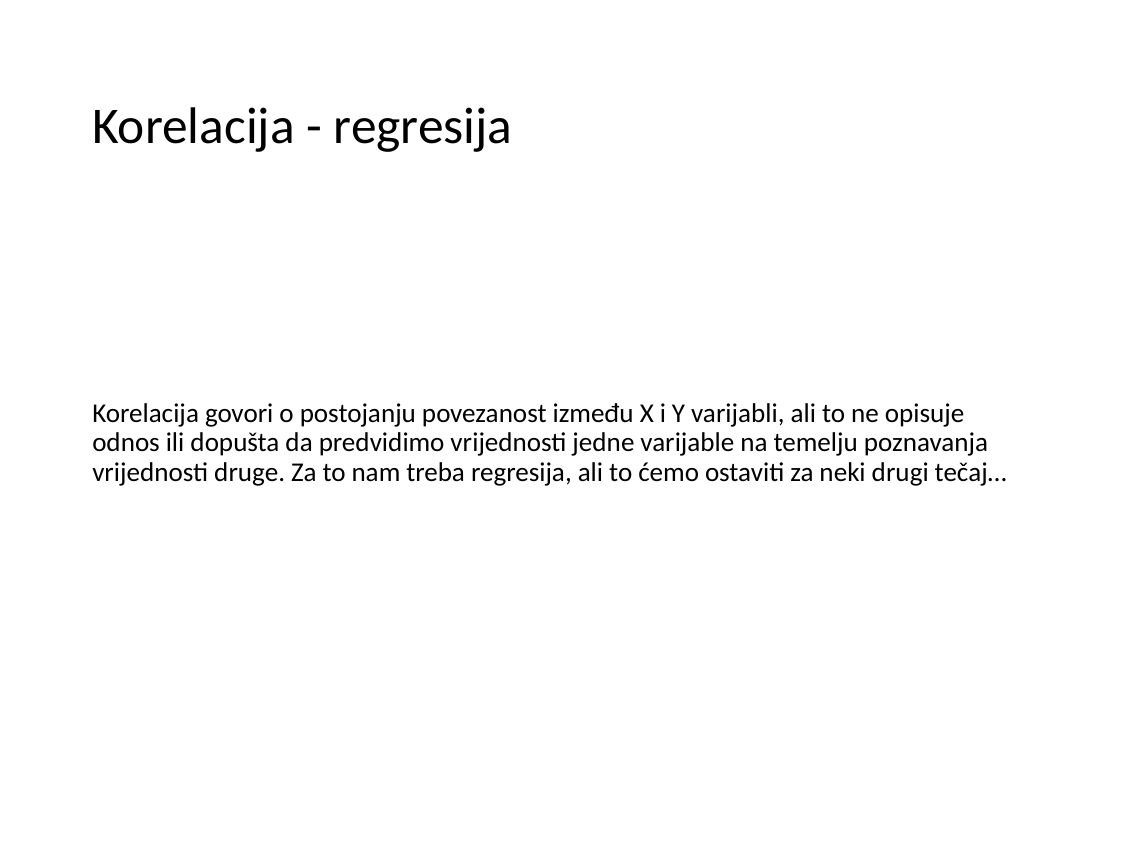

# Korelacija - regresija

Korelacija govori o postojanju povezanost između X i Y varijabli, ali to ne opisuje odnos ili dopušta da predvidimo vrijednosti jedne varijable na temelju poznavanja vrijednosti druge. Za to nam treba regresija, ali to ćemo ostaviti za neki drugi tečaj…